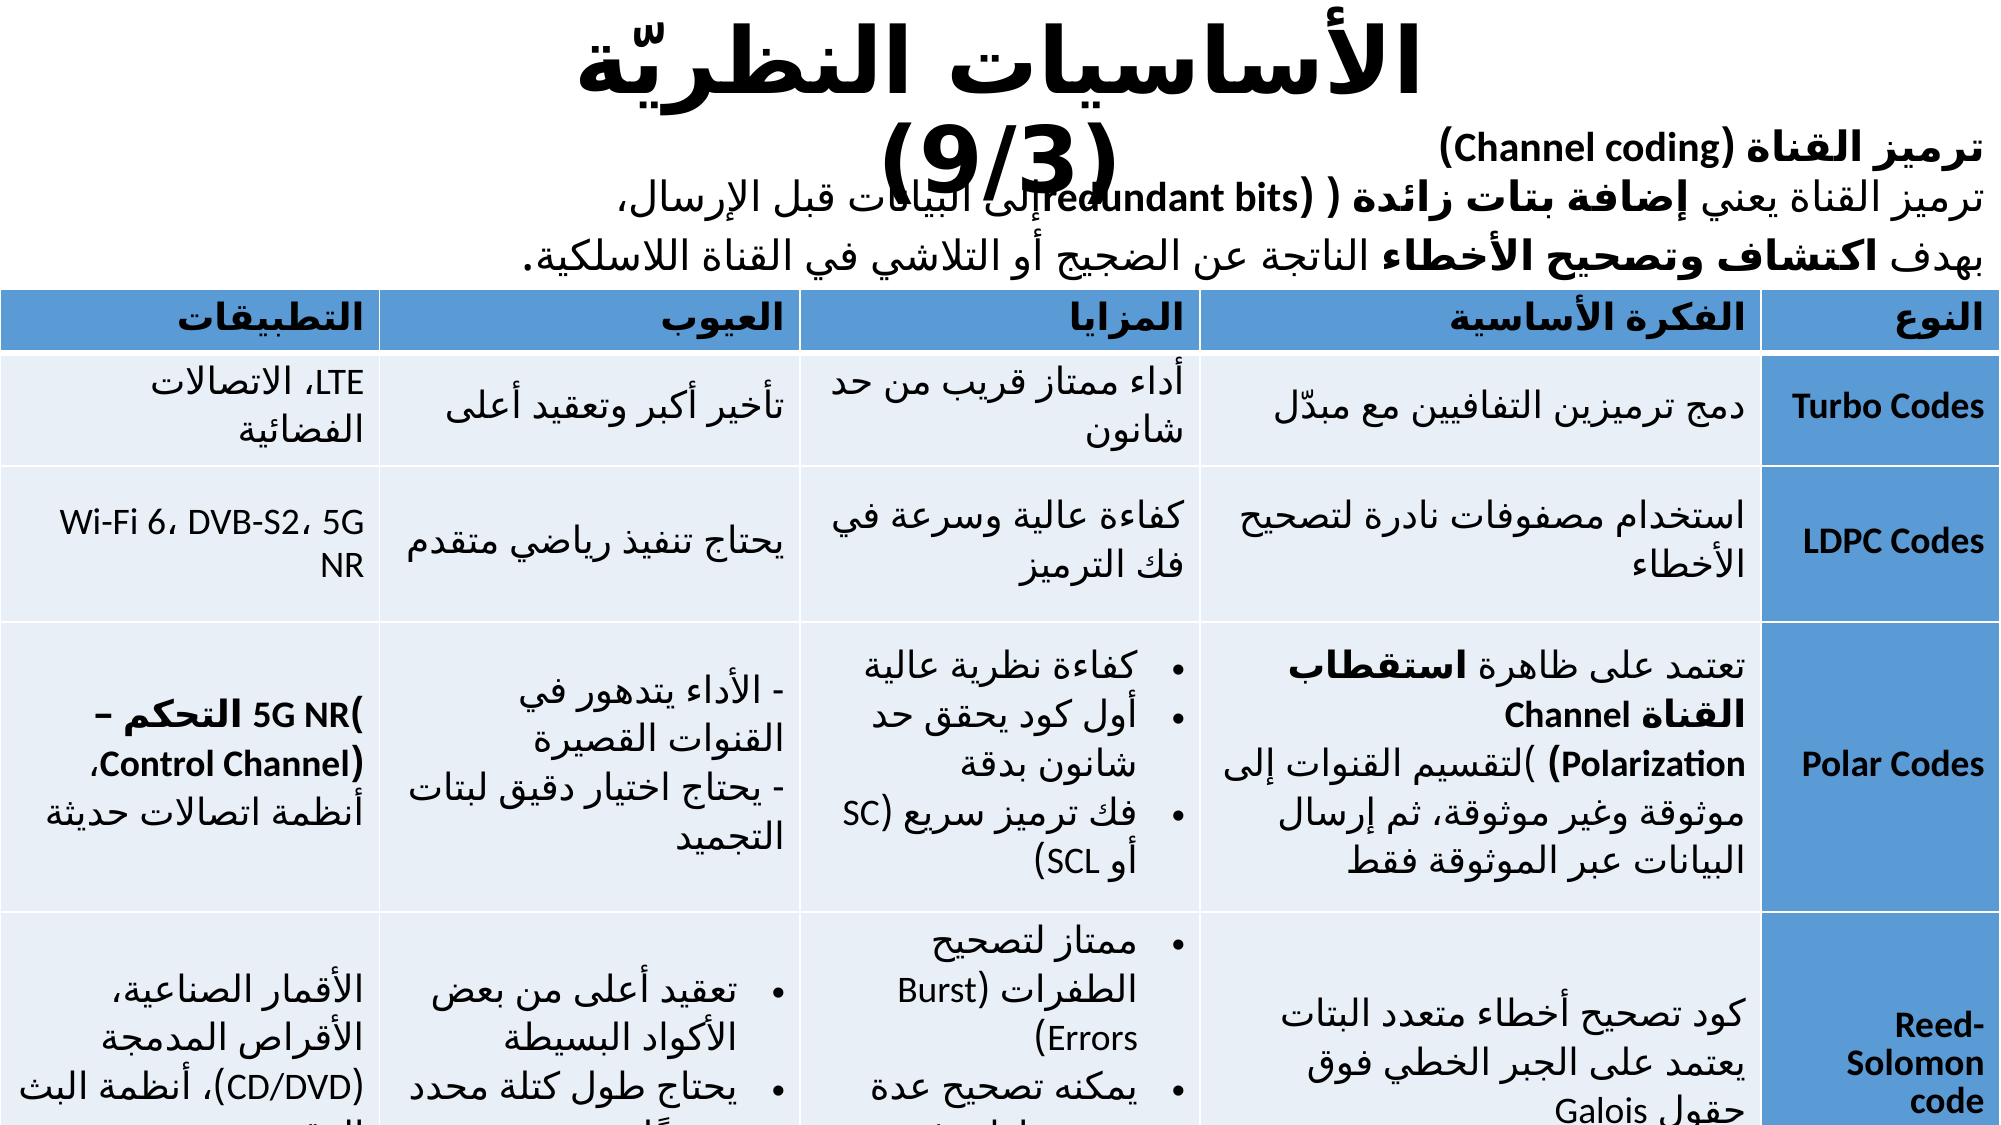

الأساسيات النظريّة (9/3)
ترميز القناة (Channel coding)
ترميز القناة يعني إضافة بتات زائدة ( (redundant bitsإلى البيانات قبل الإرسال،
بهدف اكتشاف وتصحيح الأخطاء الناتجة عن الضجيج أو التلاشي في القناة اللاسلكية.
| التطبيقات | العيوب | المزايا | الفكرة الأساسية | النوع |
| --- | --- | --- | --- | --- |
| LTE، الاتصالات الفضائية | تأخير أكبر وتعقيد أعلى | أداء ممتاز قريب من حد شانون | دمج ترميزين التفافيين مع مبدّل | Turbo Codes |
| Wi-Fi 6، DVB-S2، 5G NR | يحتاج تنفيذ رياضي متقدم | كفاءة عالية وسرعة في فك الترميز | استخدام مصفوفات نادرة لتصحيح الأخطاء | LDPC Codes |
| )5G NR التحكم – (Control Channel، أنظمة اتصالات حديثة | - الأداء يتدهور في القنوات القصيرة - يحتاج اختيار دقيق لبتات التجميد | كفاءة نظرية عالية أول كود يحقق حد شانون بدقة فك ترميز سريع (SC أو SCL) | تعتمد على ظاهرة استقطاب القناة Channel Polarization) )لتقسيم القنوات إلى موثوقة وغير موثوقة، ثم إرسال البيانات عبر الموثوقة فقط | Polar Codes |
| الأقمار الصناعية، الأقراص المدمجة (CD/DVD)، أنظمة البث الرقمي | تعقيد أعلى من بعض الأكواد البسيطة يحتاج طول كتلة محدد مسبقًا | ممتاز لتصحيح الطفرات (Burst Errors) يمكنه تصحيح عدة رموز خاطئة في الكتلة | كود تصحيح أخطاء متعدد البتات يعتمد على الجبر الخطي فوق حقول Galois | Reed-Solomon code |
12